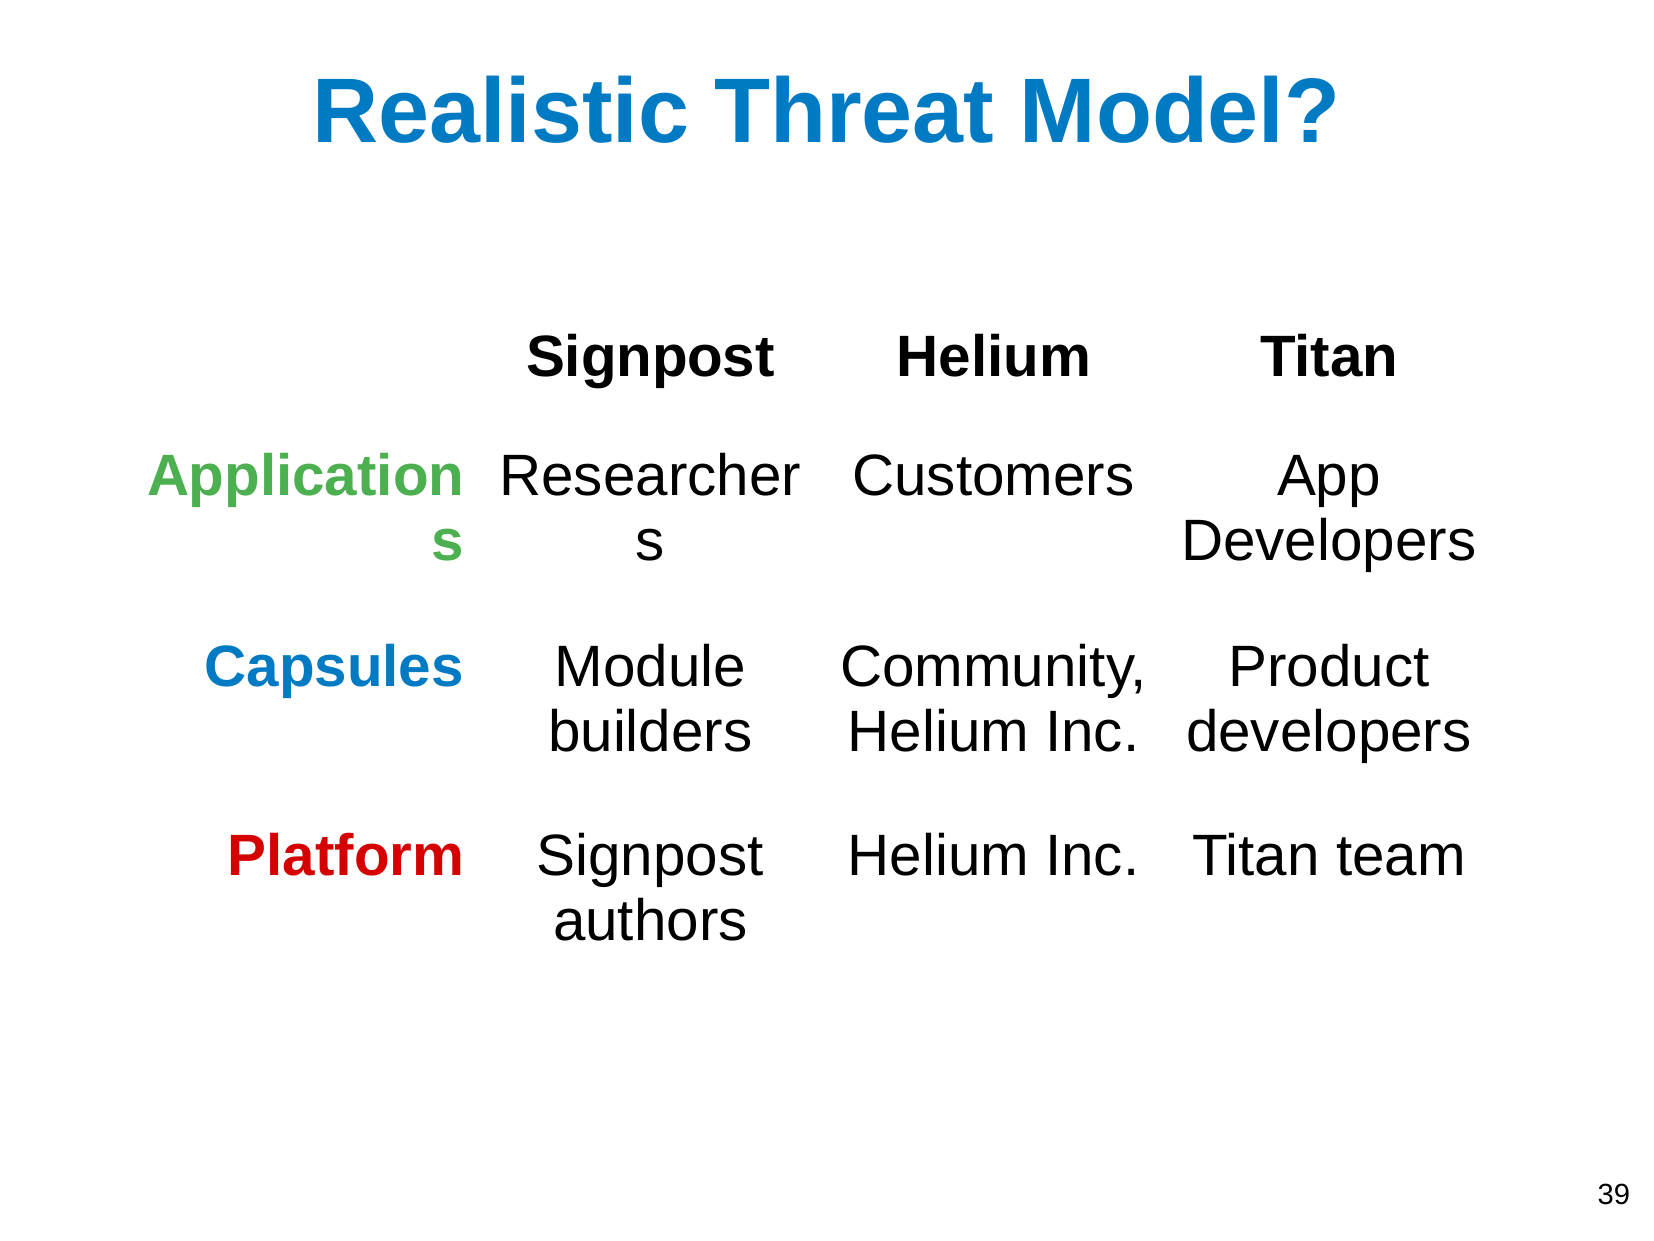

Realistic Threat Model?
|  | Signpost | Helium | Titan |
| --- | --- | --- | --- |
| Applications | Researchers | Customers | App Developers |
| Capsules | Module builders | Community, Helium Inc. | Product developers |
| Platform | Signpost authors | Helium Inc. | Titan team |
39